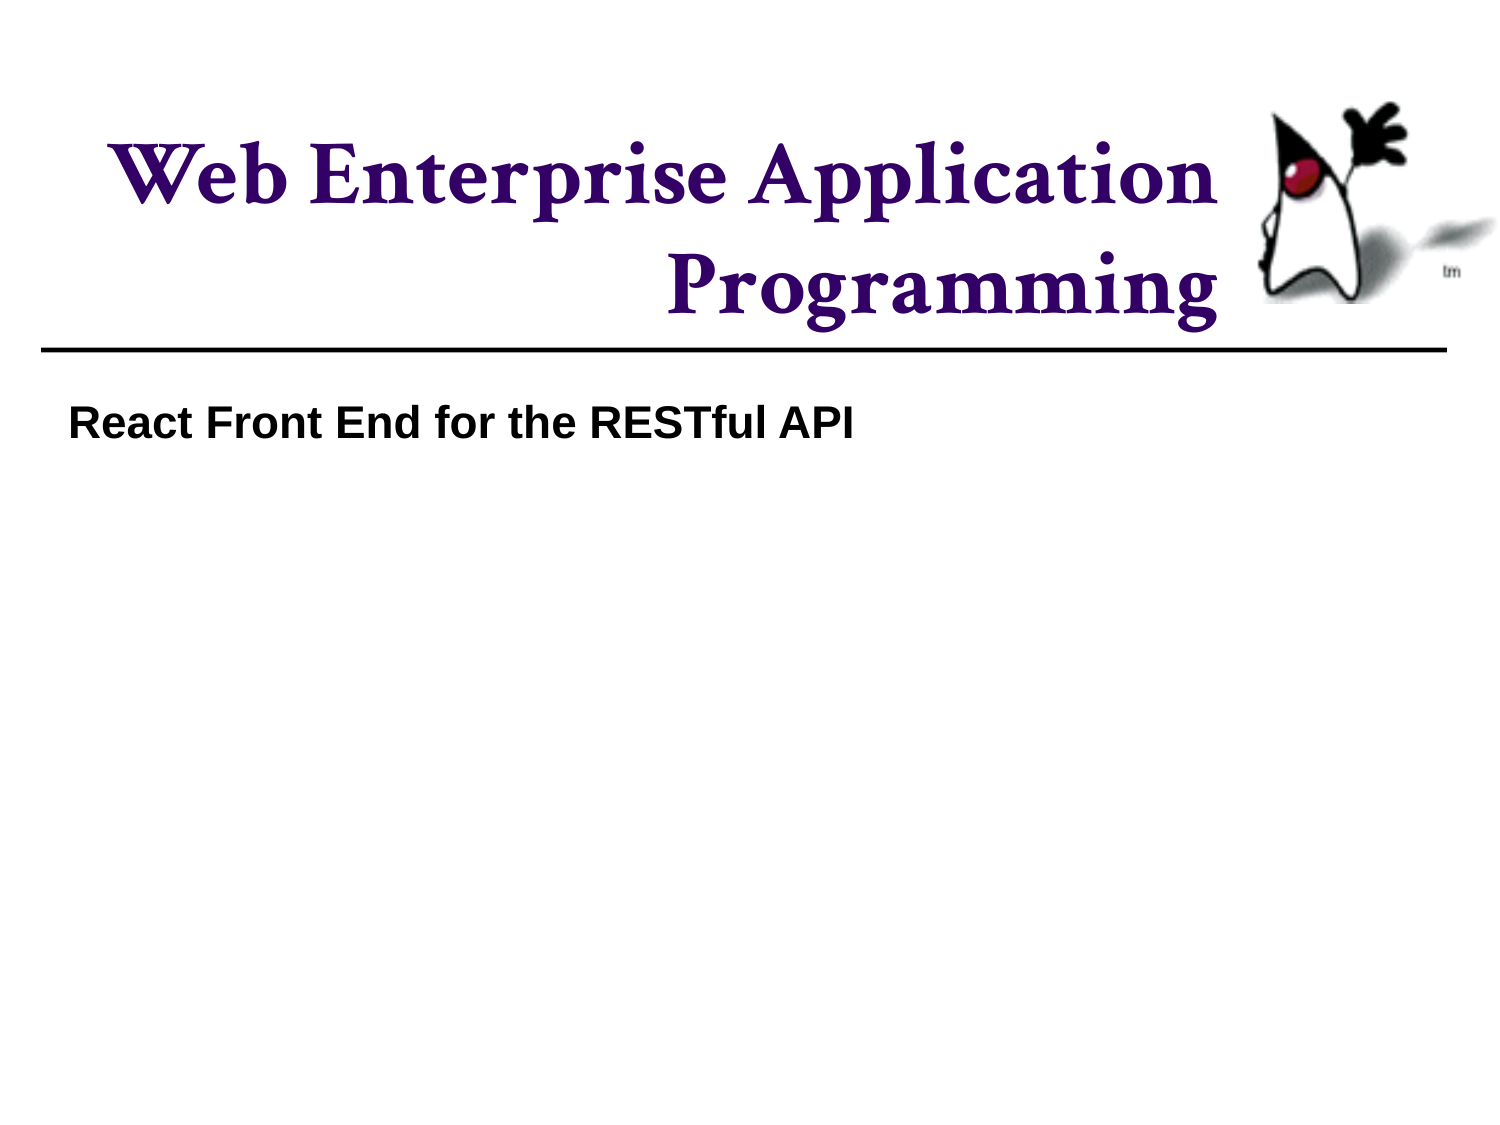

# Web Enterprise Application Programming
React Front End for the RESTful API